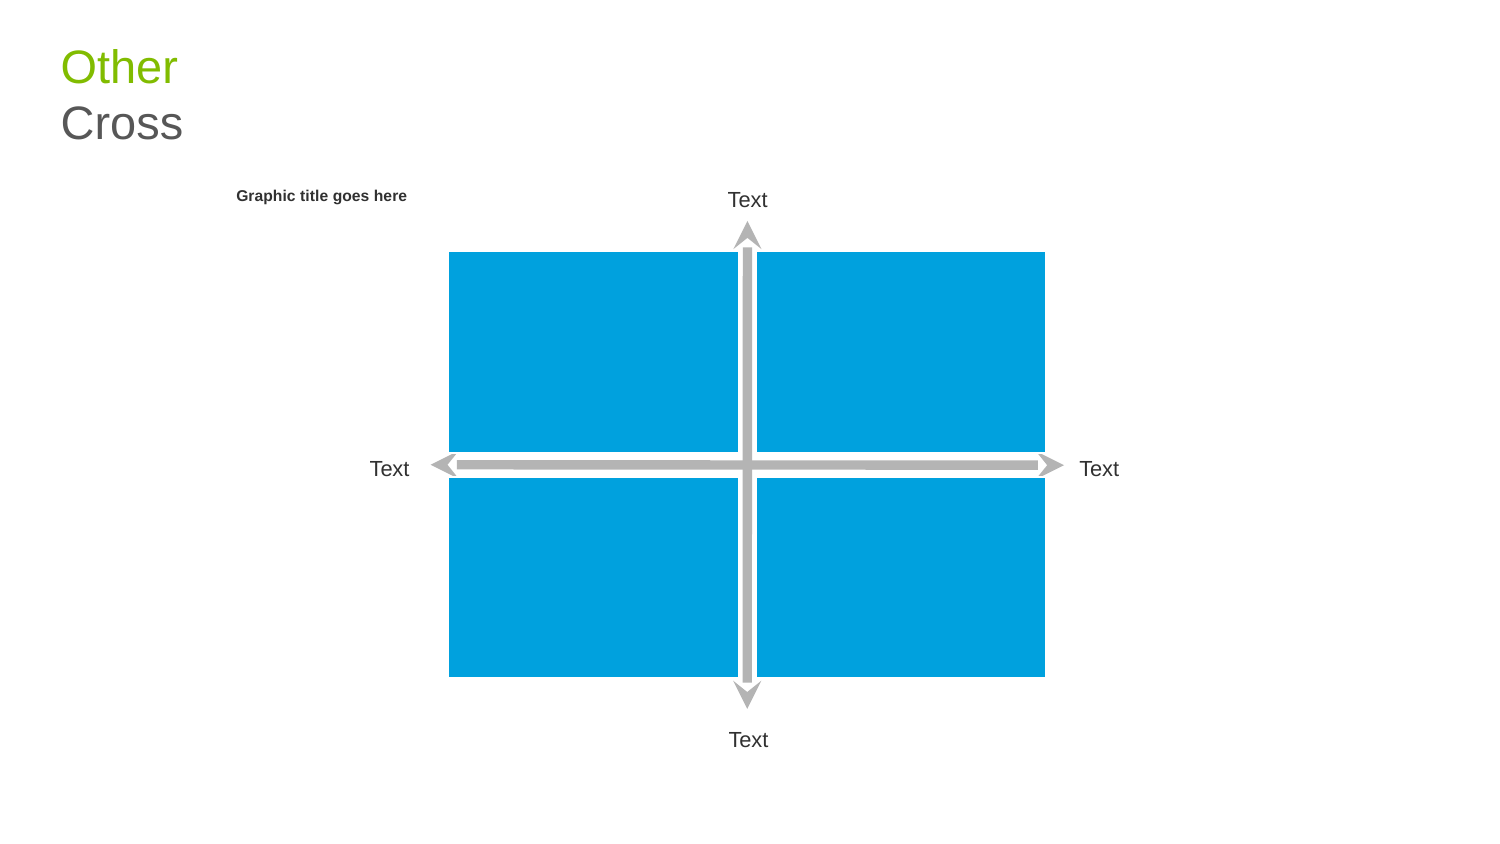

# Other Cross
Text
Graphic title goes here

Text
Text

Text